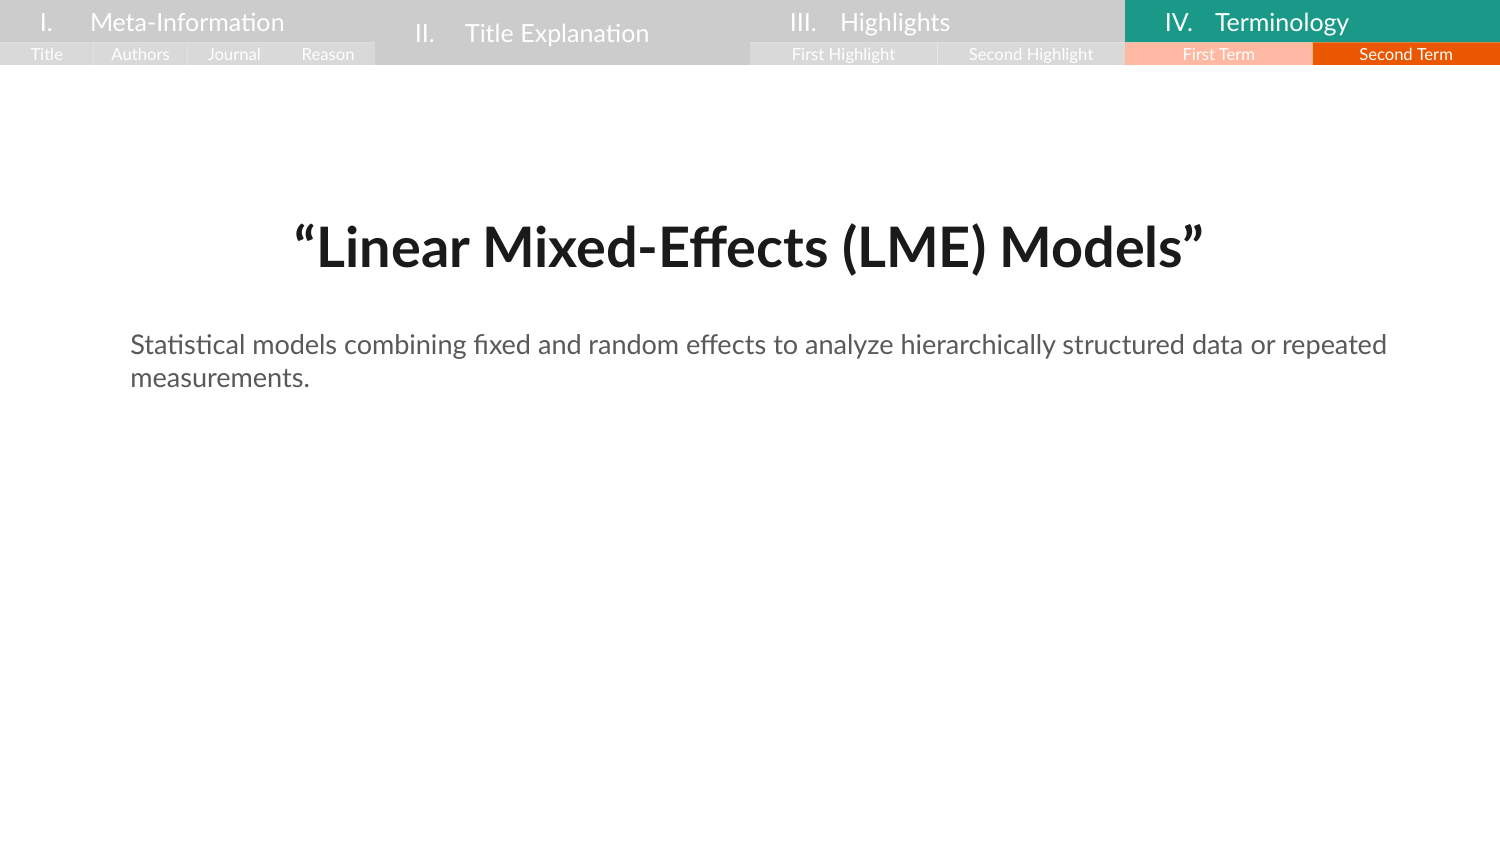

Meta-Information
Title Explanation
Terminology
Highlights
Title
Authors
Journal
Reason
First Term
Second Term
First Highlight
Second Highlight
“Linear Mixed-Effects (LME) Models”

Statistical models combining fixed and random effects to analyze hierarchically structured data or repeated measurements.